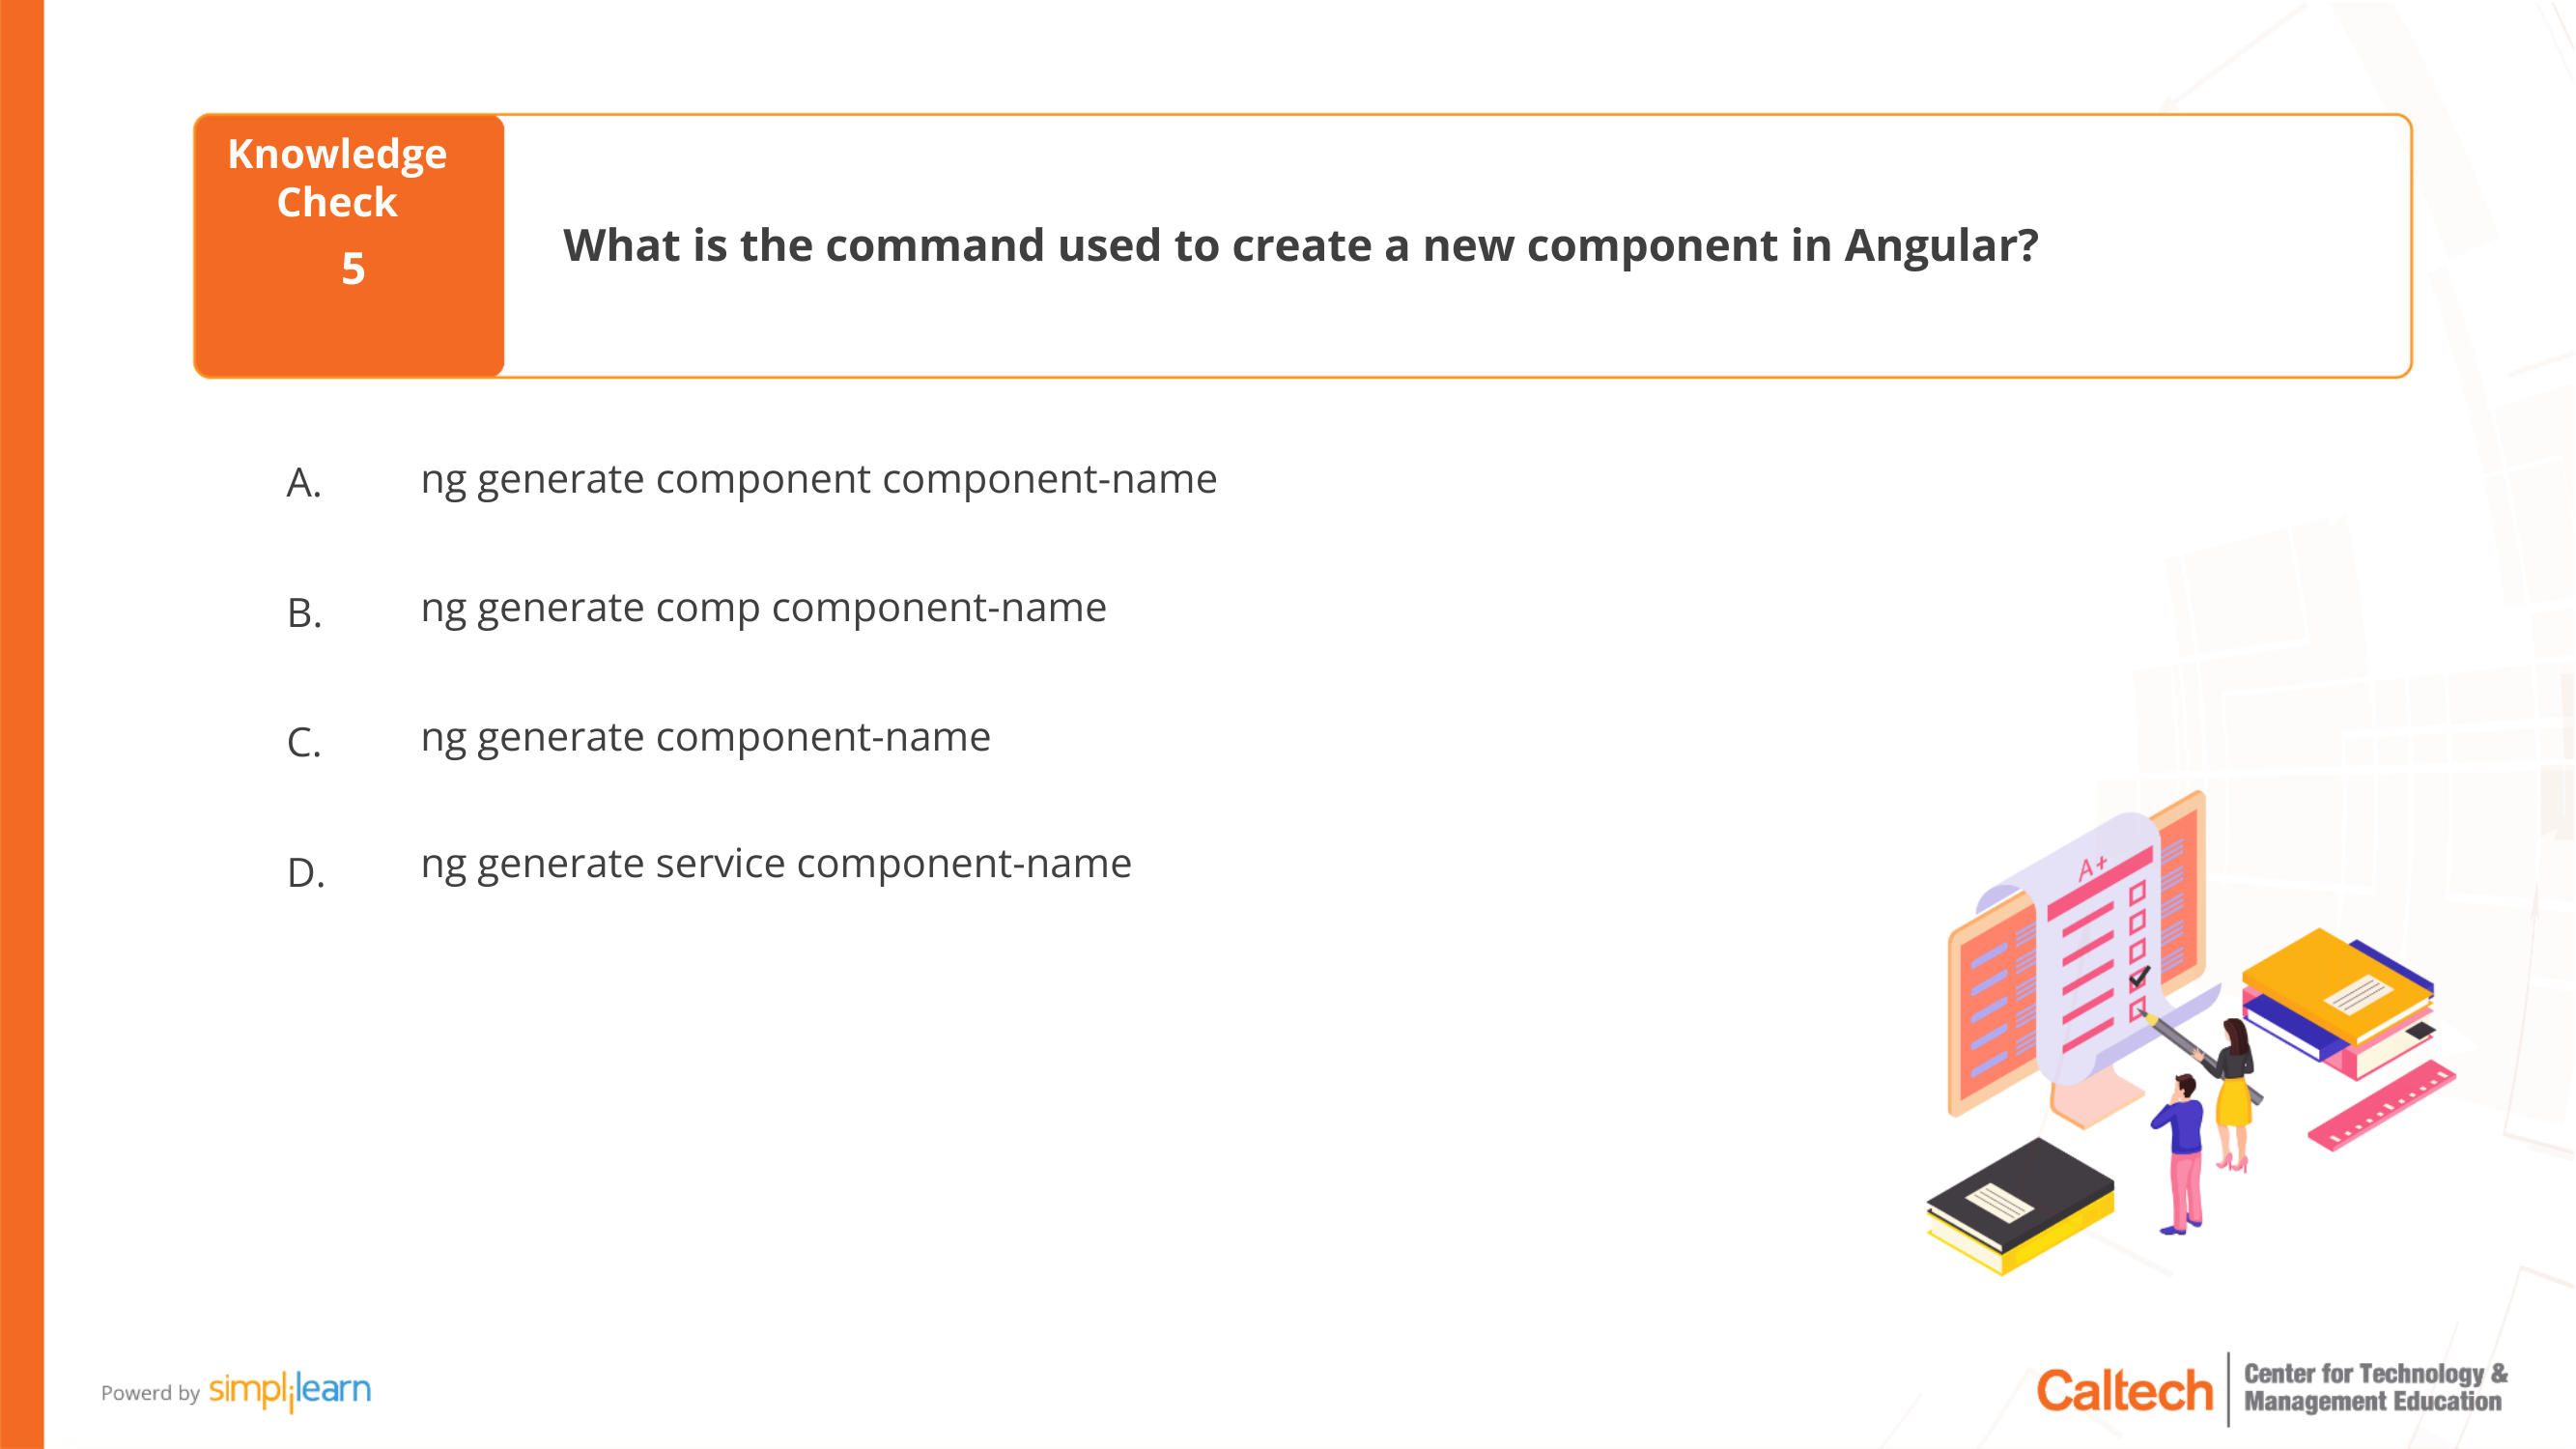

What is the command used to create a new component in Angular?
5
ng generate component component-name
ng generate comp component-name
ng generate component-name
ng generate service component-name